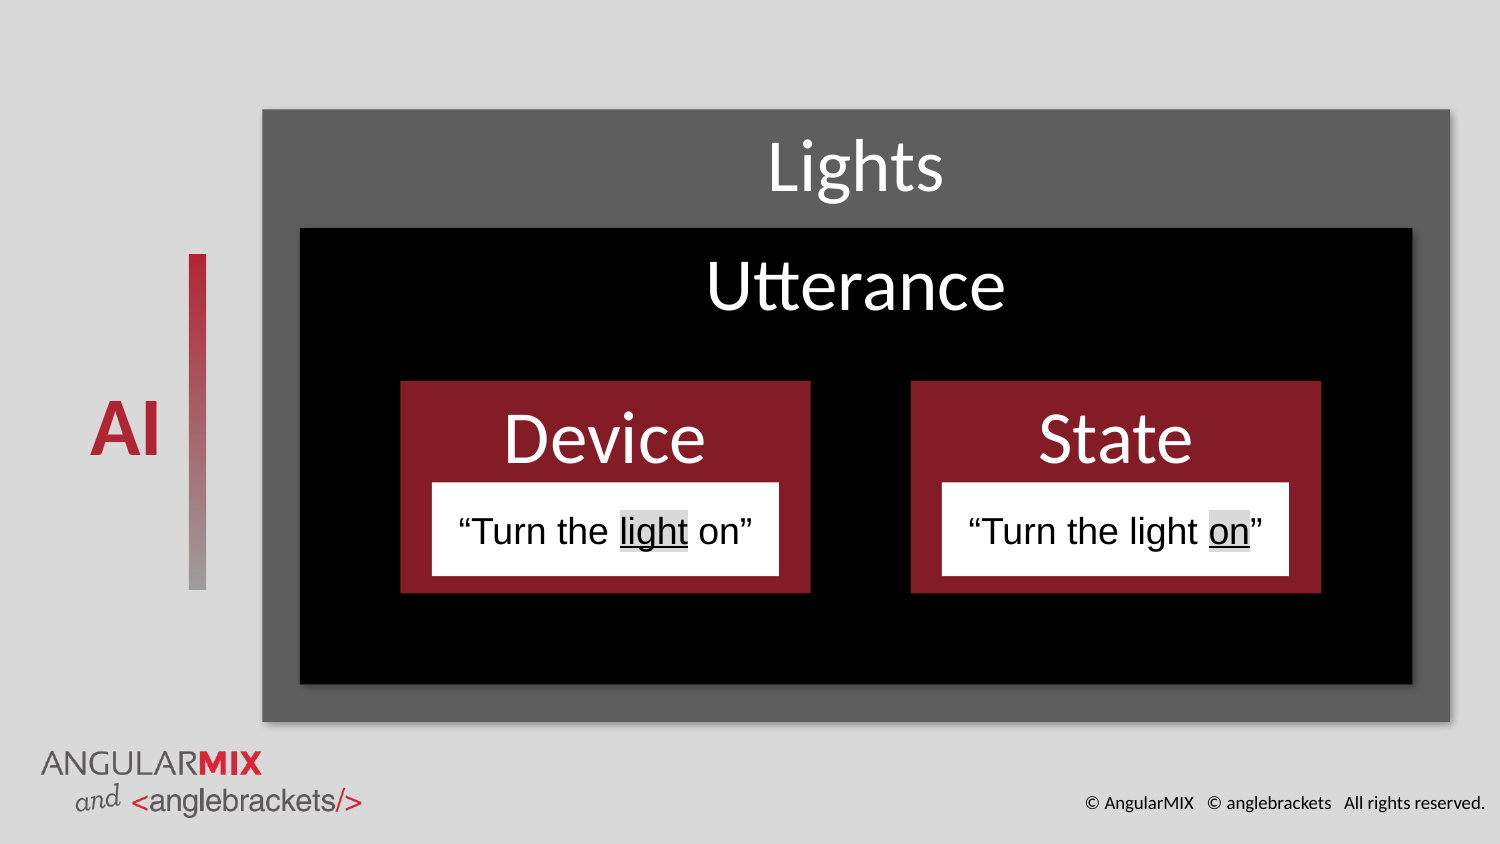

Lights
Utterance
# AI
Device
“Turn the light on”
State
“Turn the light on”